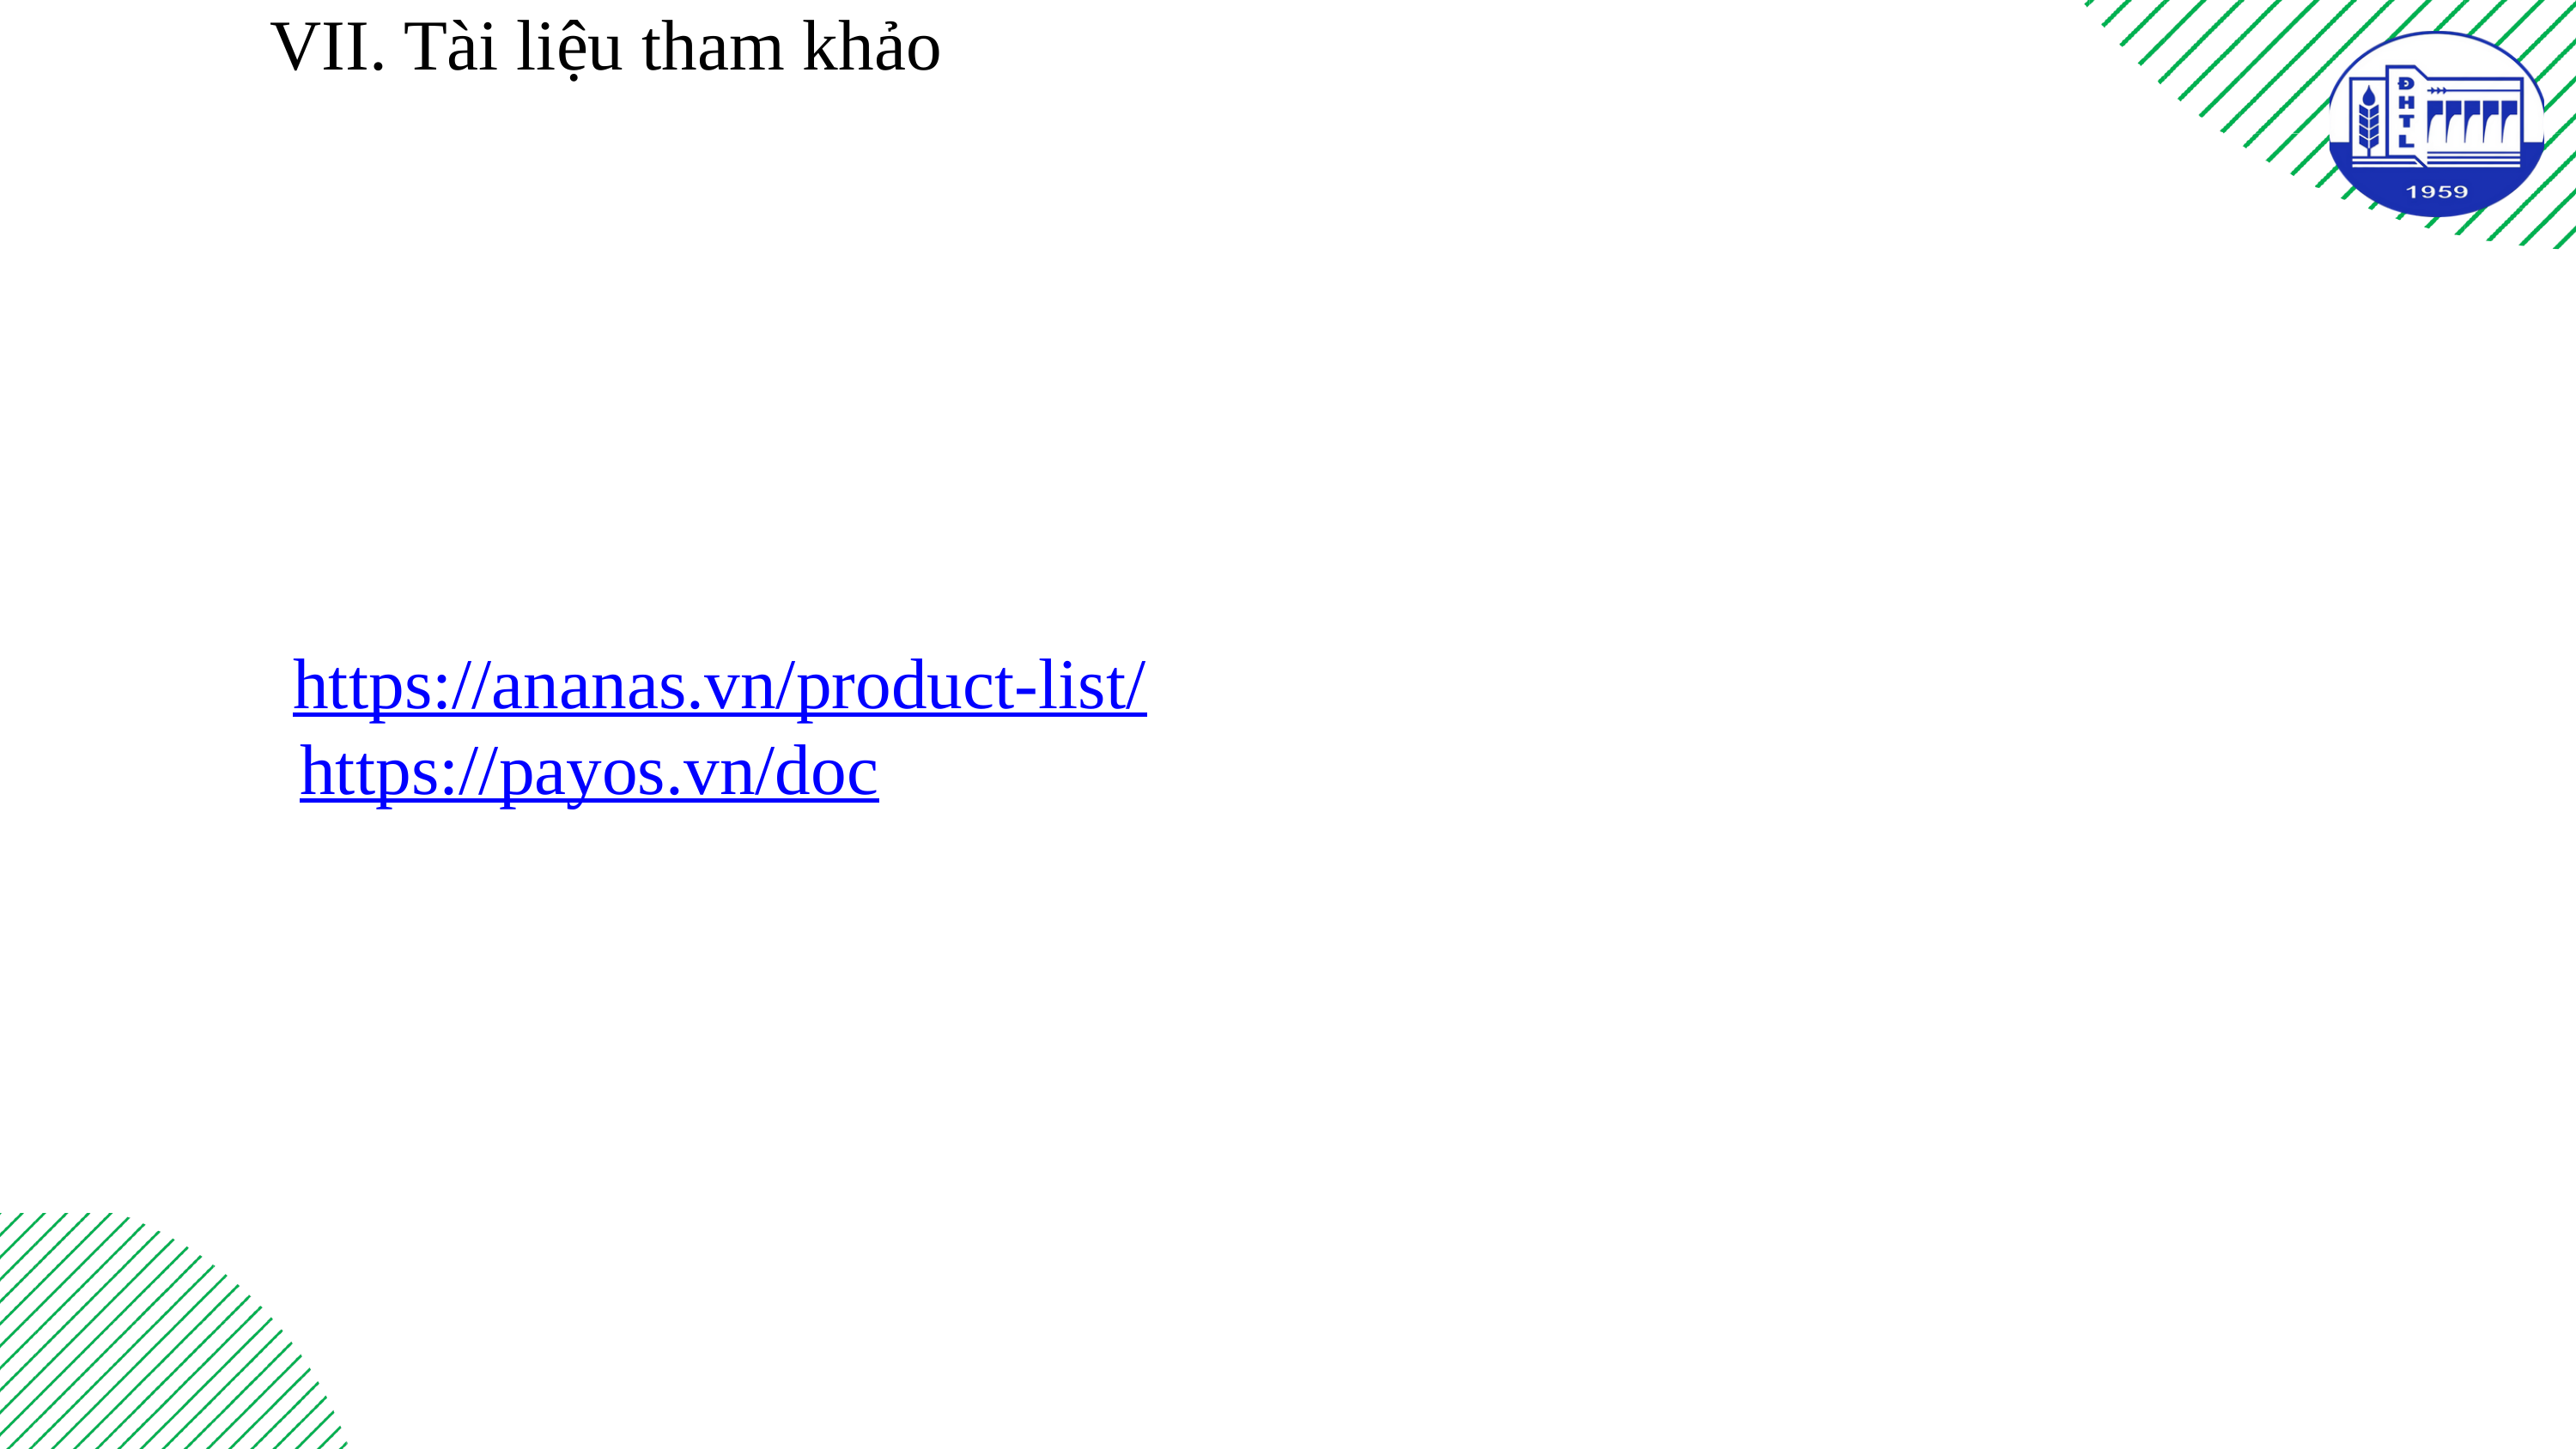

VII. Tài liệu tham khảo

https://ananas.vn/product-list/
    https://payos.vn/doc